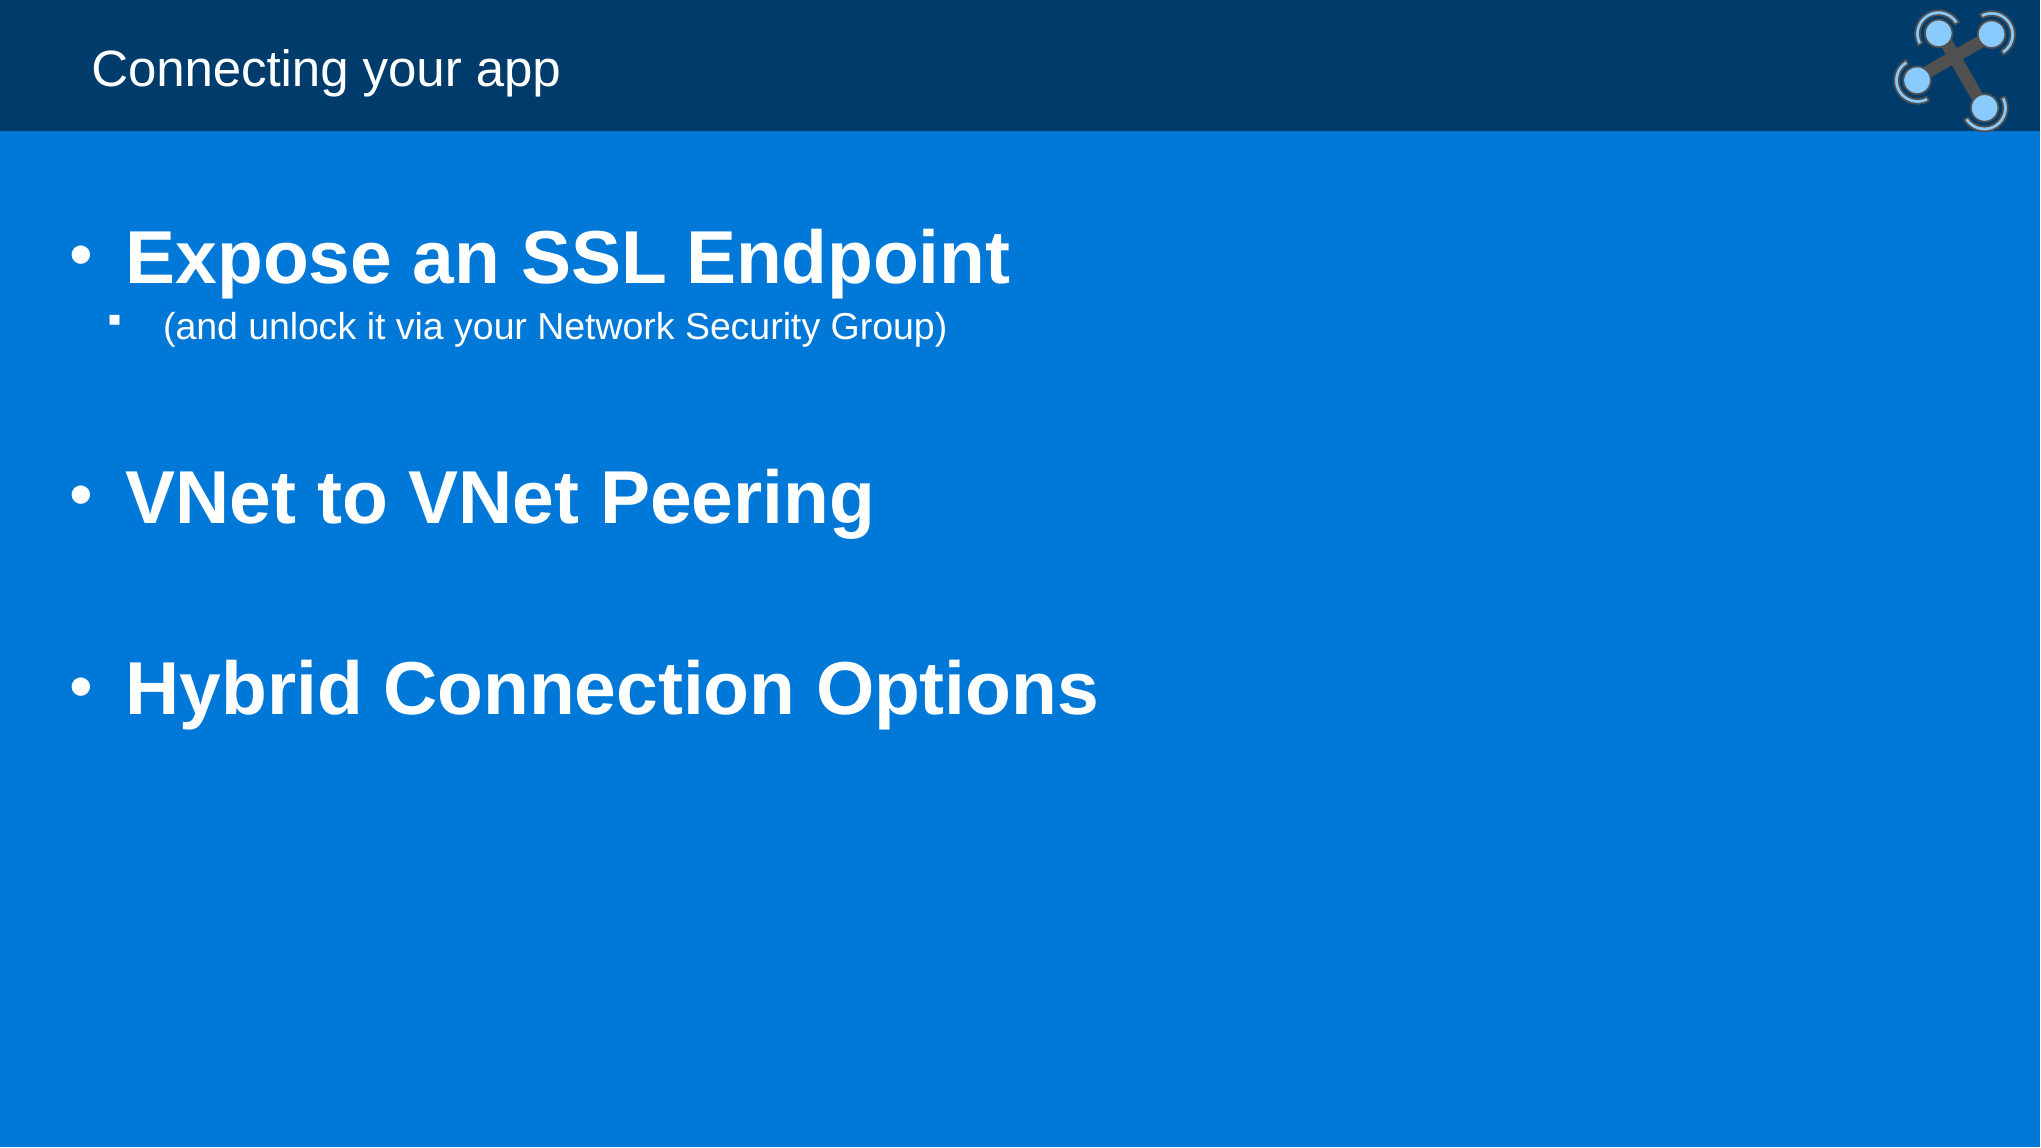

Connecting your app

Expose an SSL Endpoint
(and unlock it via your Network Security Group)

VNet to VNet Peering

Hybrid Connection Options